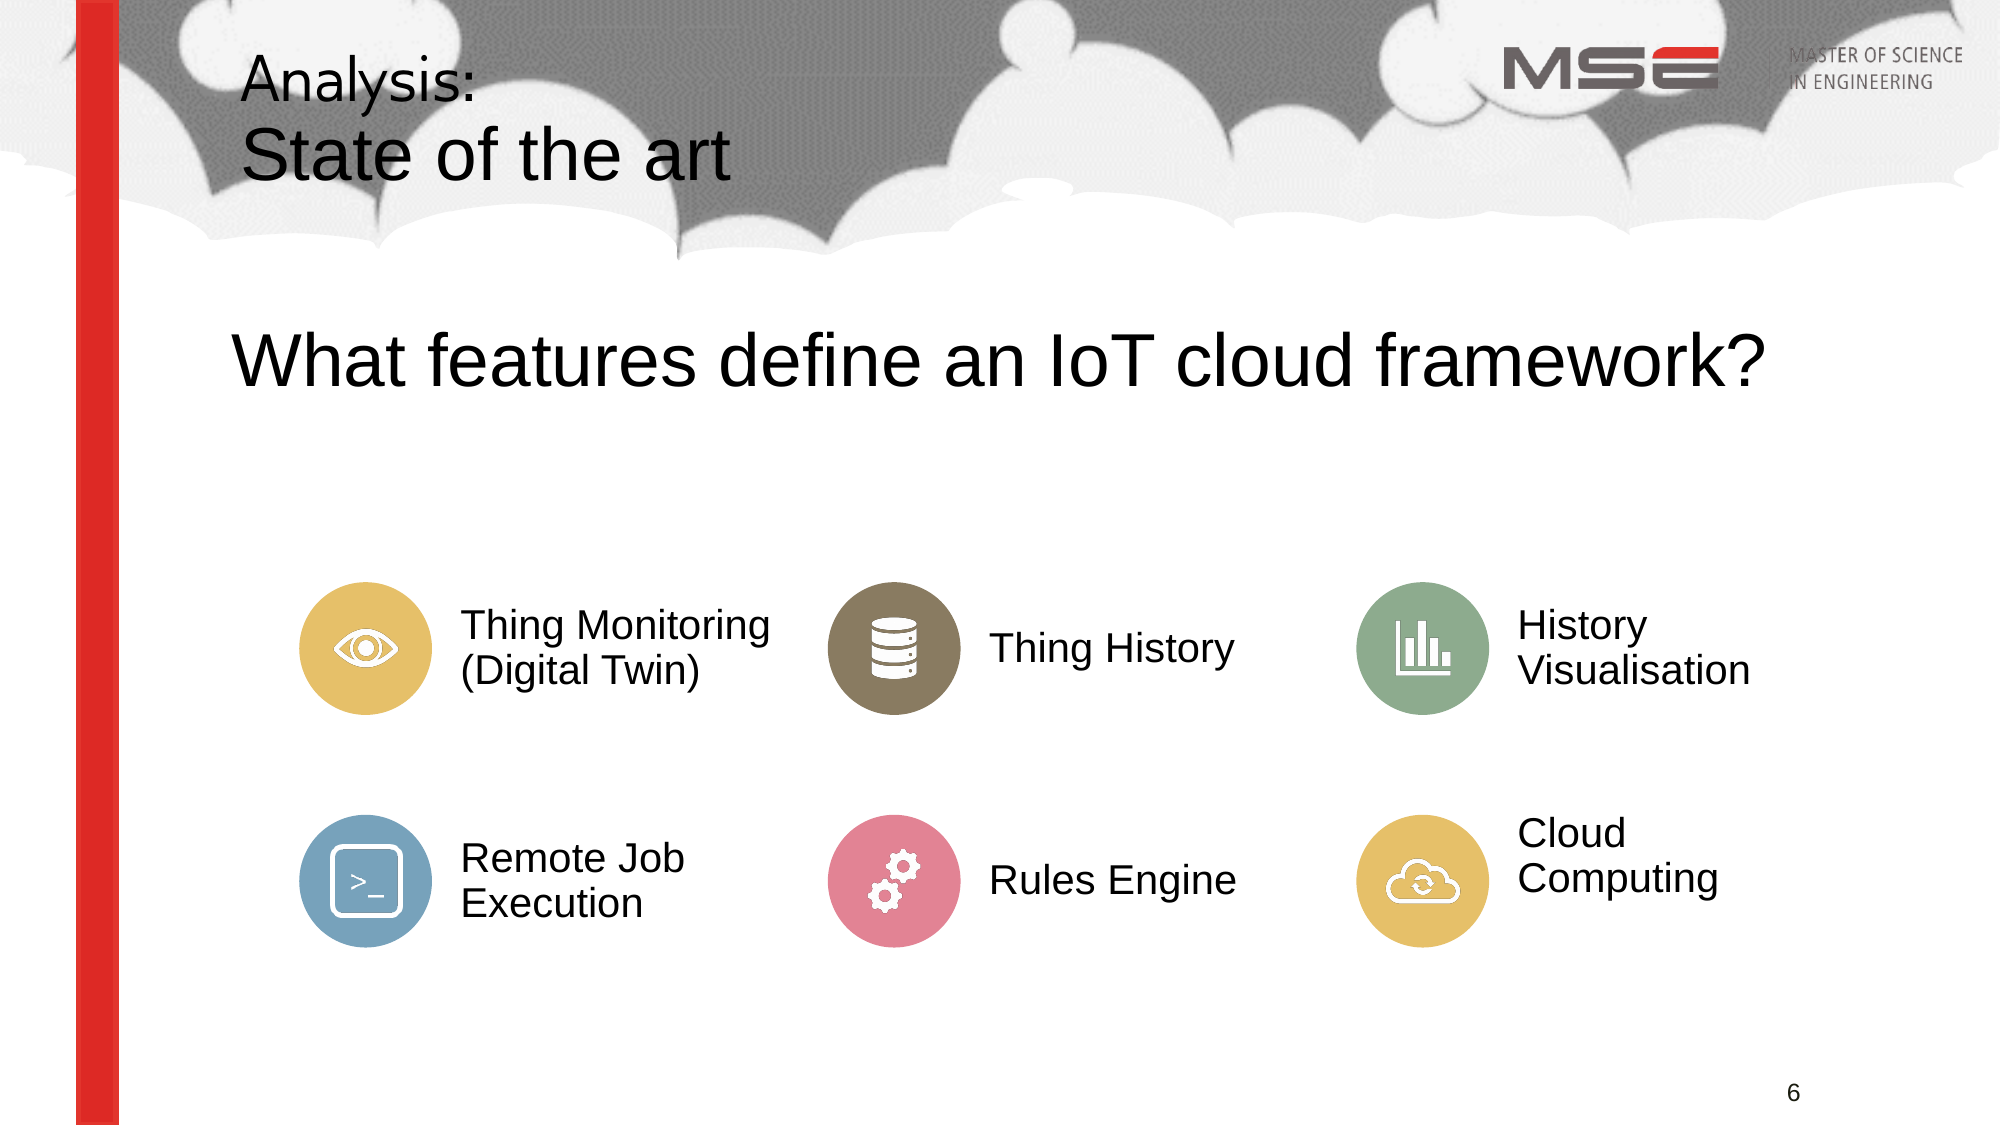

# Analysis: State of the art
What features define an IoT cloud framework?
Thing Monitoring (Digital Twin)
Thing History
History Visualisation
Remote Job Execution
Rules Engine
Cloud Computing
6